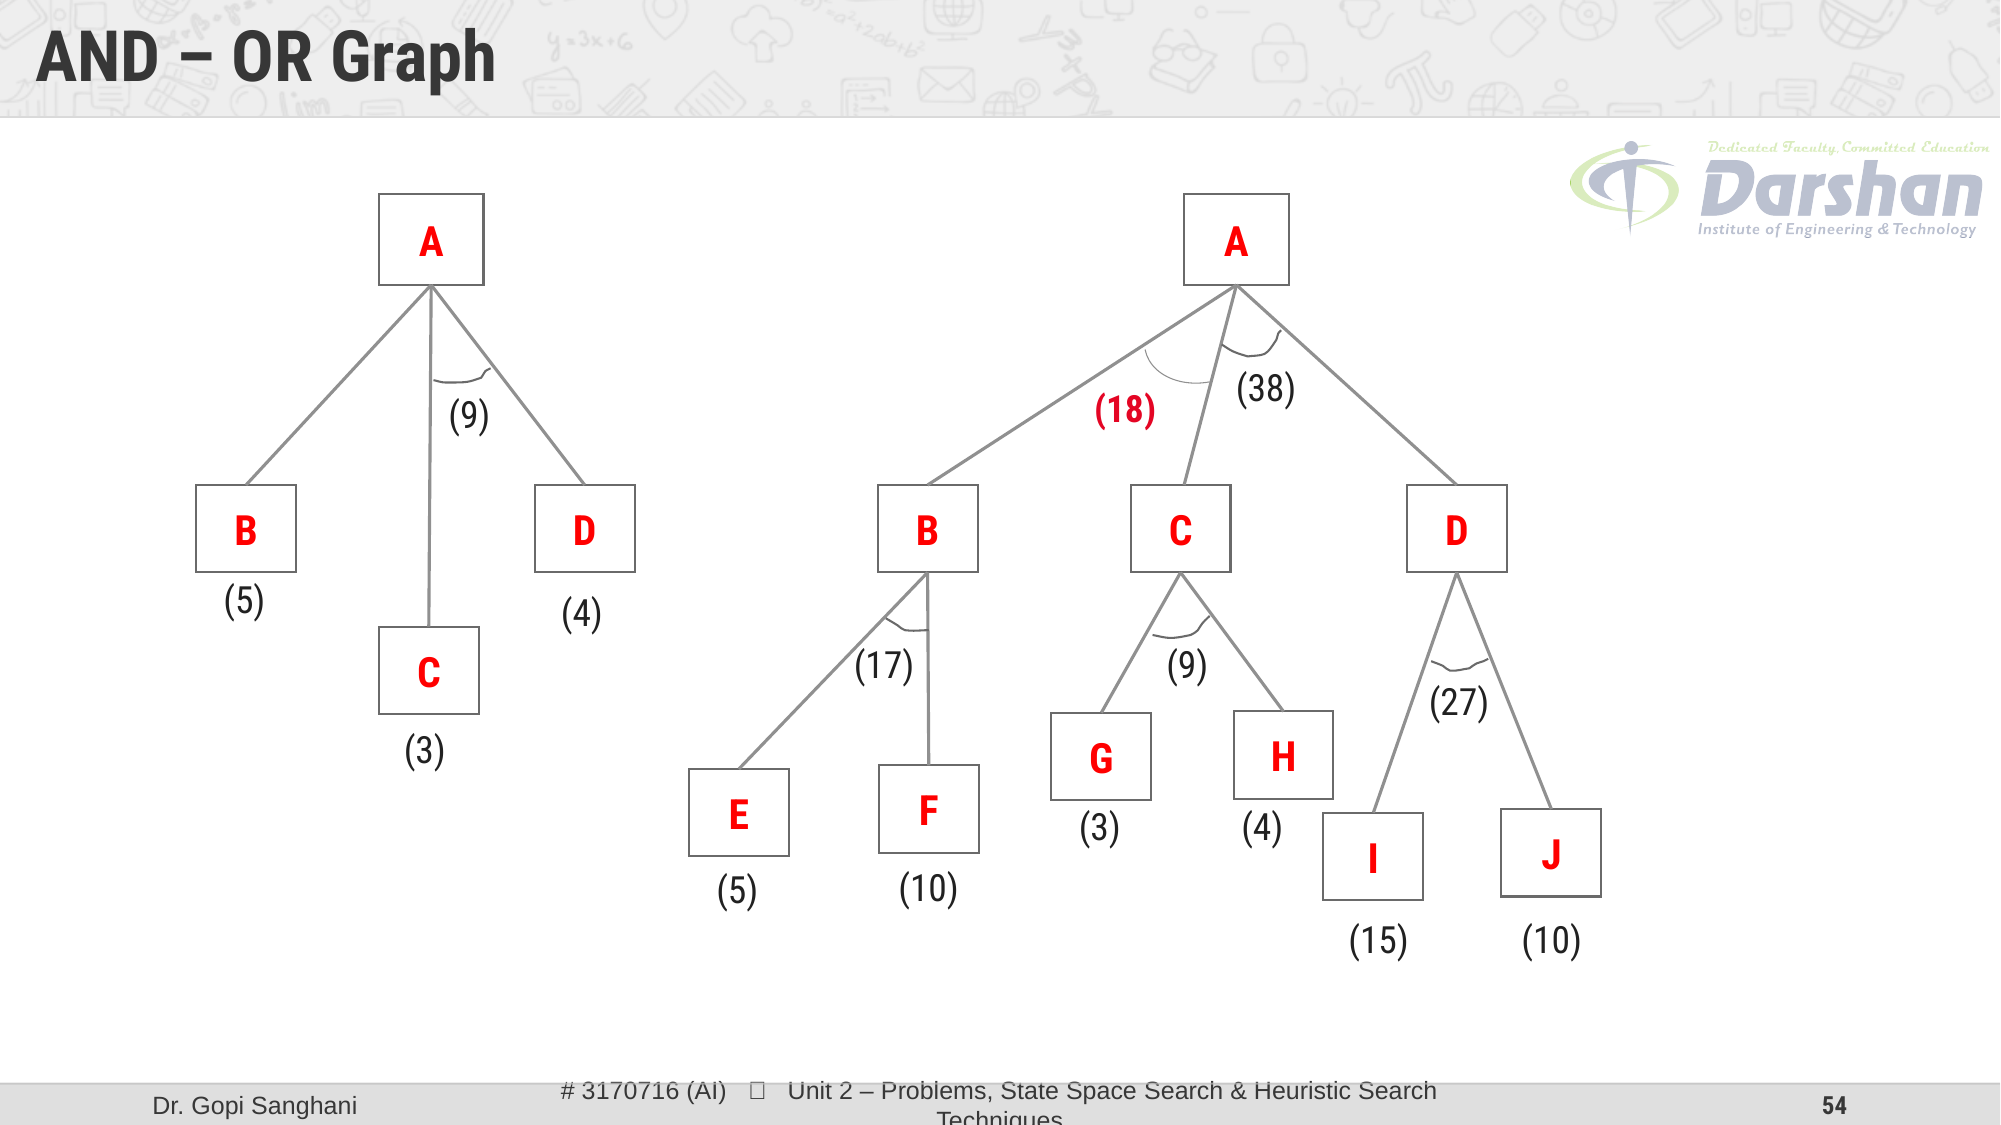

# AND – OR Graph
A
A

(38)

(18)
(9)
B
D
B
C
D
(5)
(4)

C
(17)
(9)

(27)
H
G
(3)
F
E
(3)
(4)
J
I
(10)
(5)
(15)
(10)